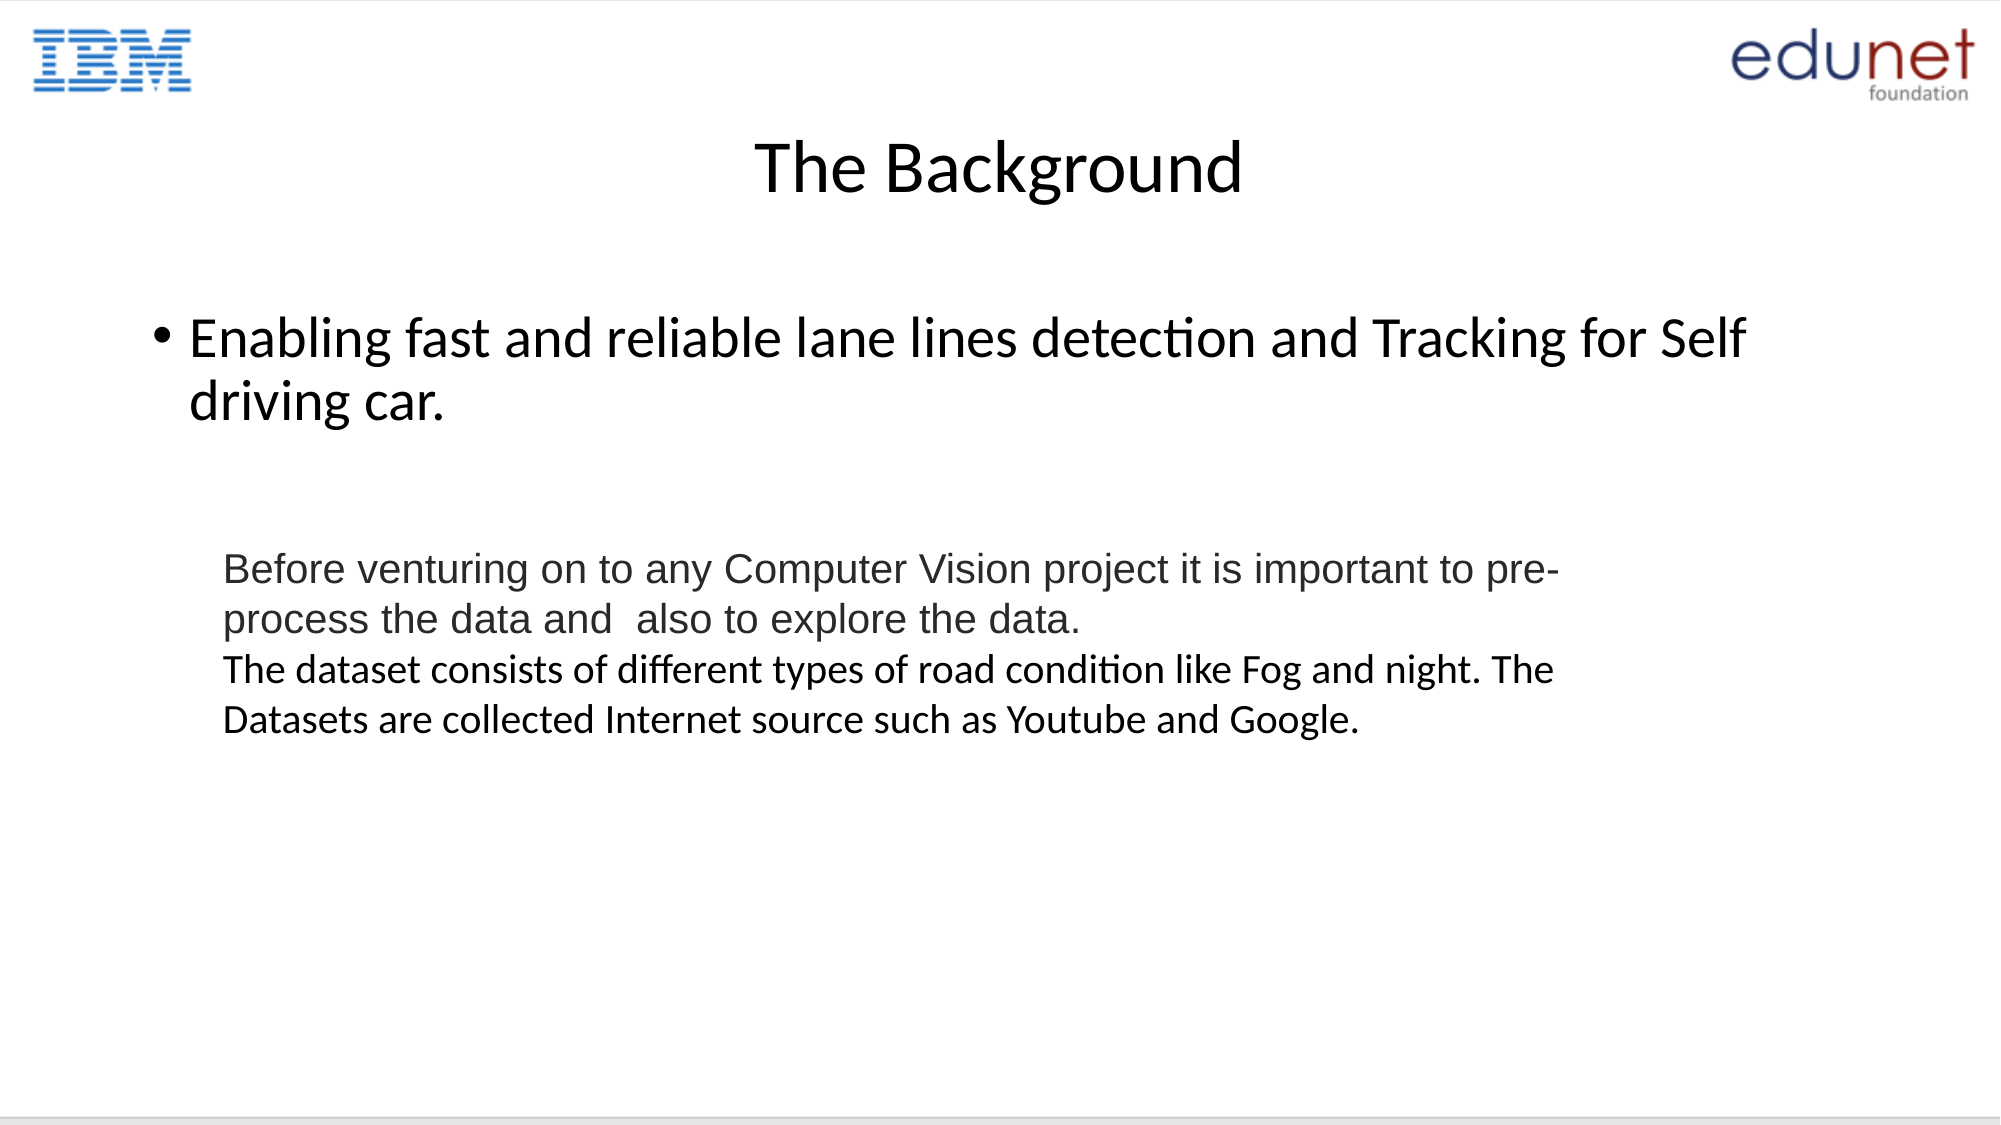

# The Background
Enabling fast and reliable lane lines detection and Tracking for Self driving car.
Before venturing on to any Computer Vision project it is important to pre-process the data and  also to explore the data.
The dataset consists of different types of road condition like Fog and night. The Datasets are collected Internet source such as Youtube and Google.